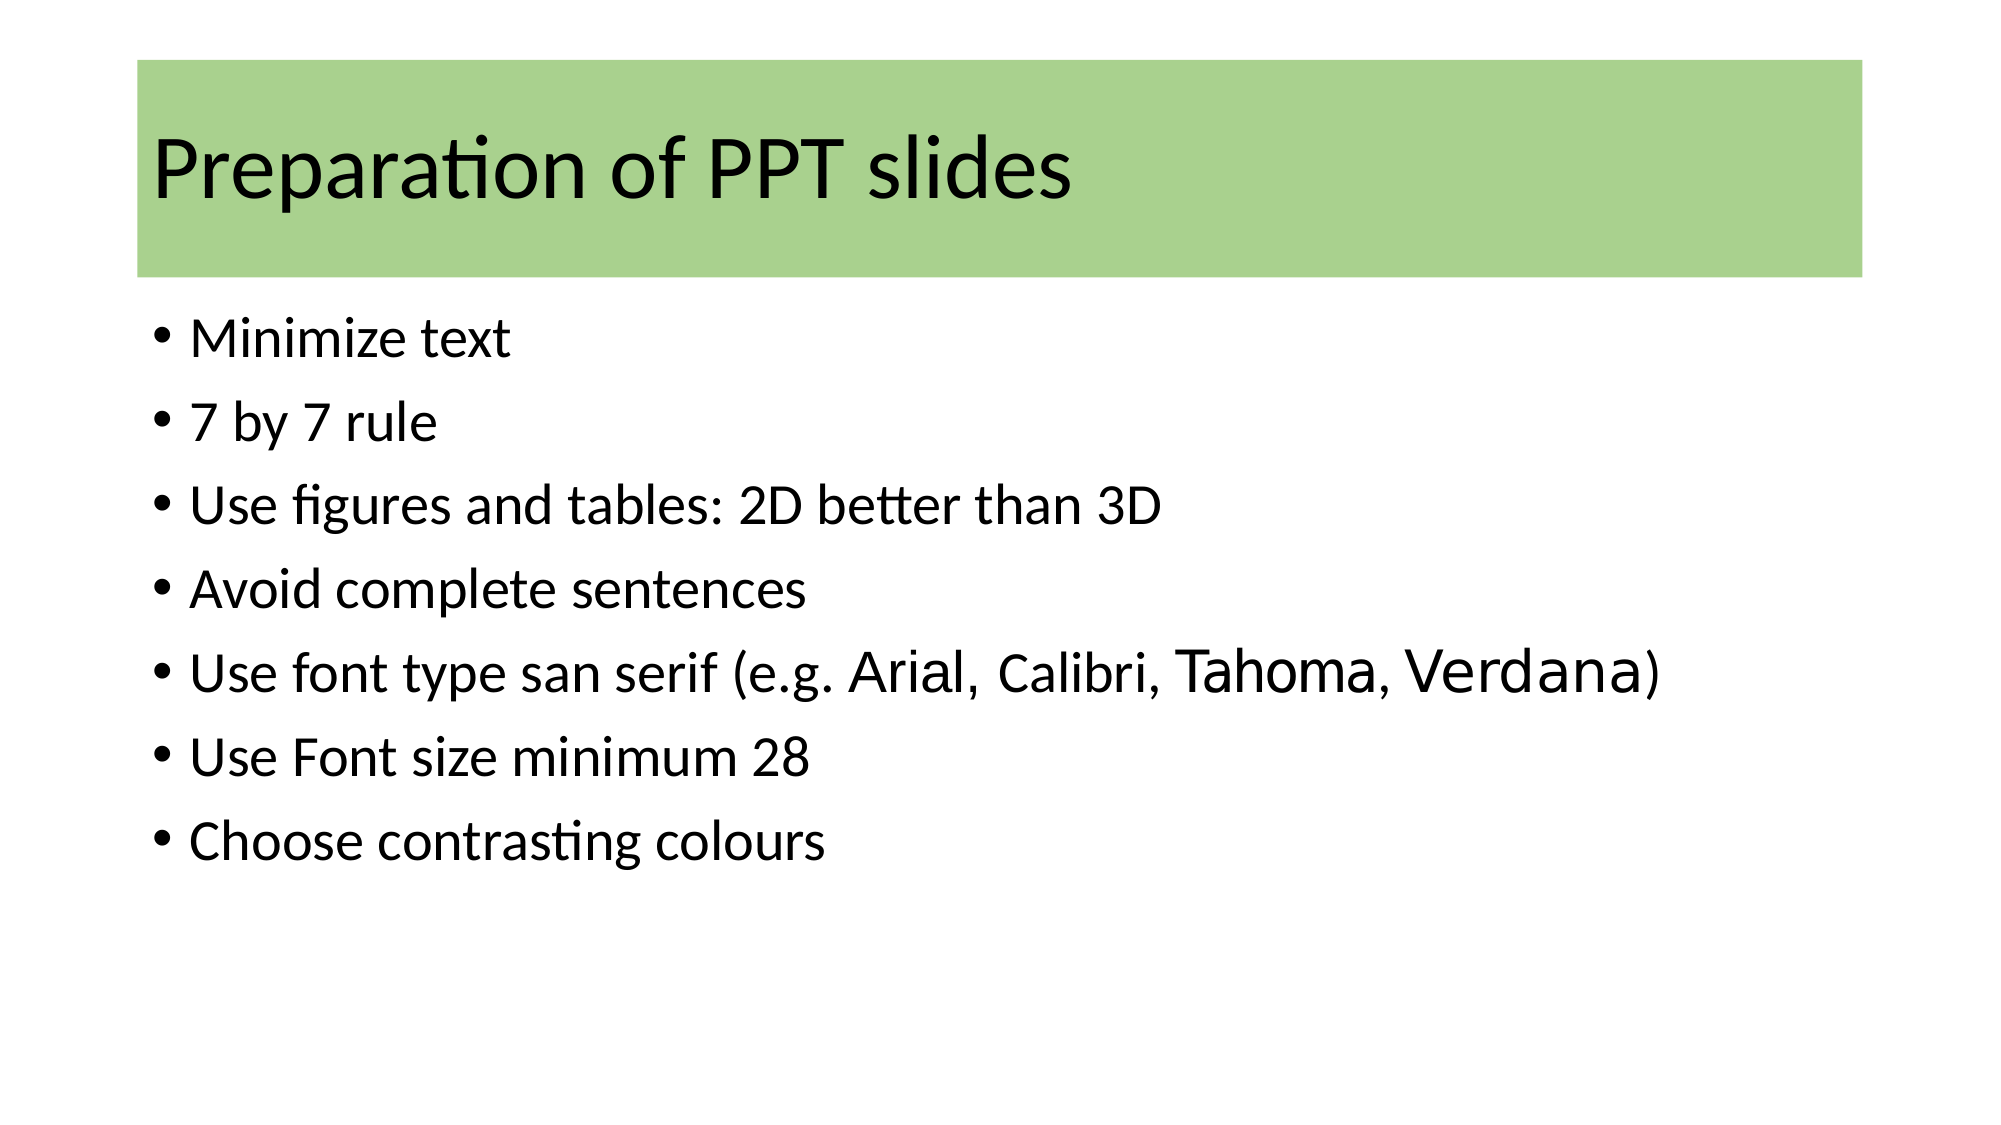

# Preparation of PPT slides
Minimize text
7 by 7 rule
Use figures and tables: 2D better than 3D
Avoid complete sentences
Use font type san serif (e.g. Arial, Calibri, Tahoma, Verdana)
Use Font size minimum 28
Choose contrasting colours